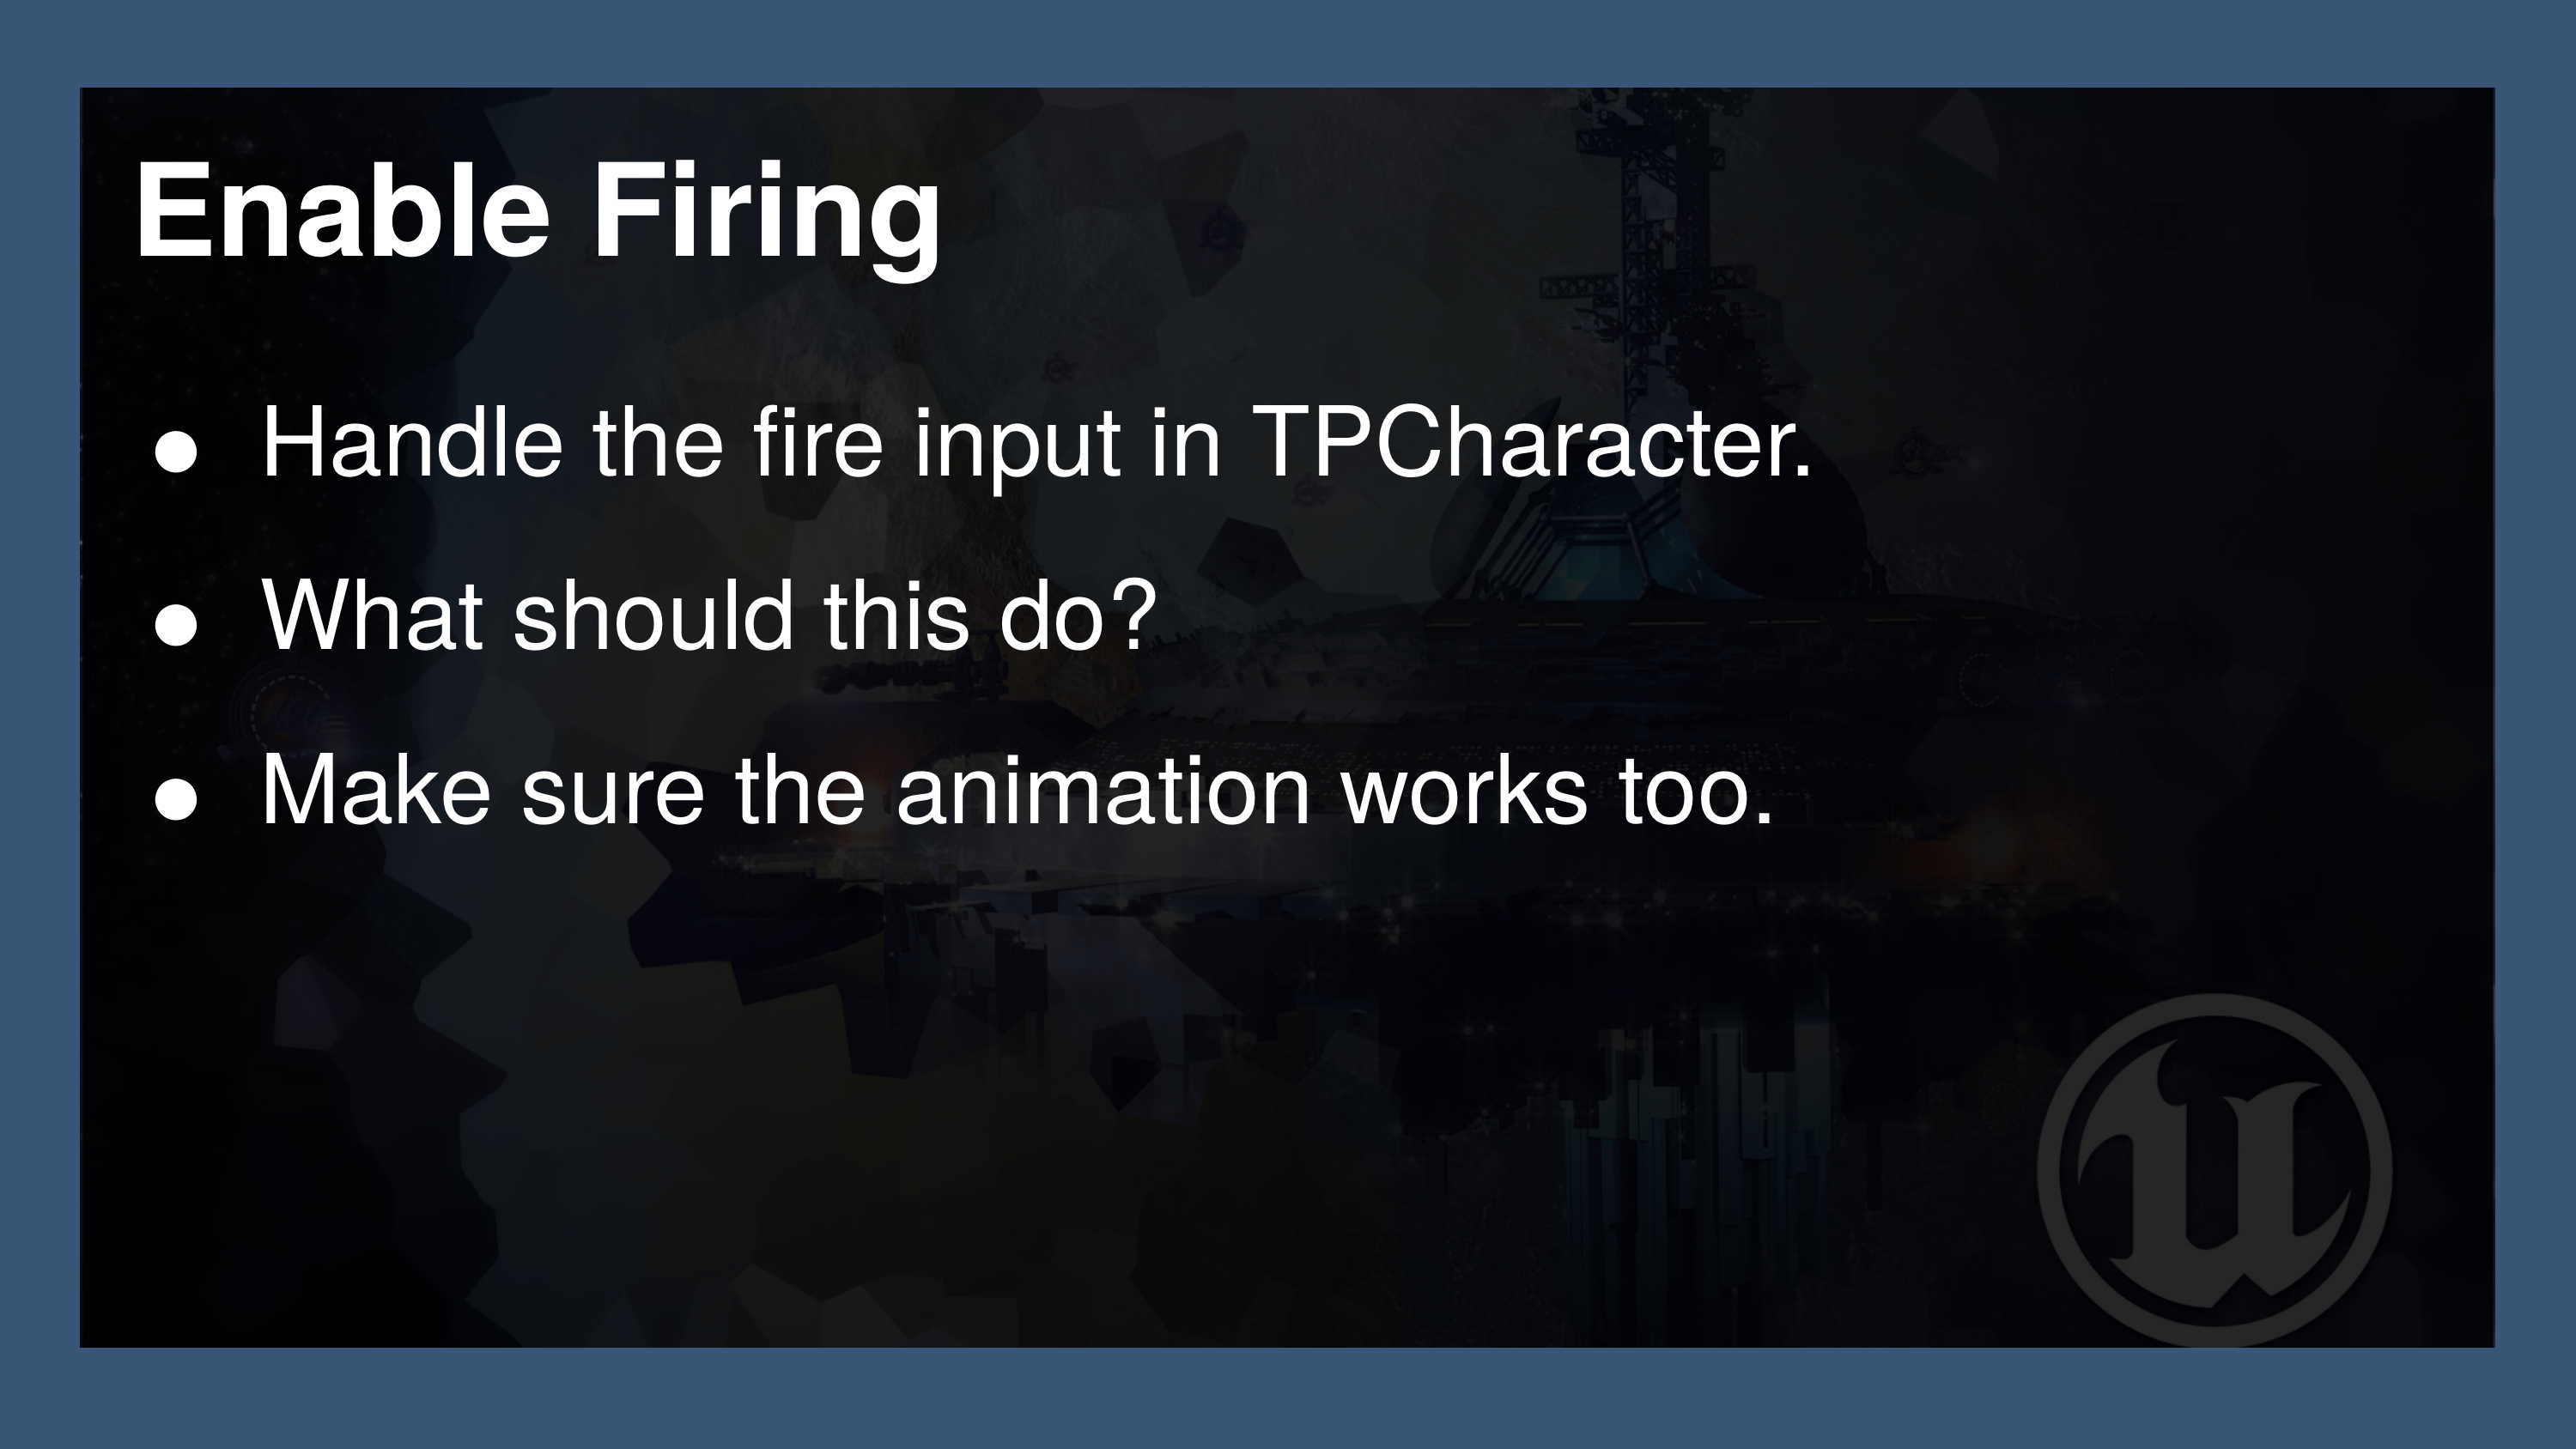

Enable Firing
Handle the fire input in TPCharacter.
What should this do?
Make sure the animation works too.